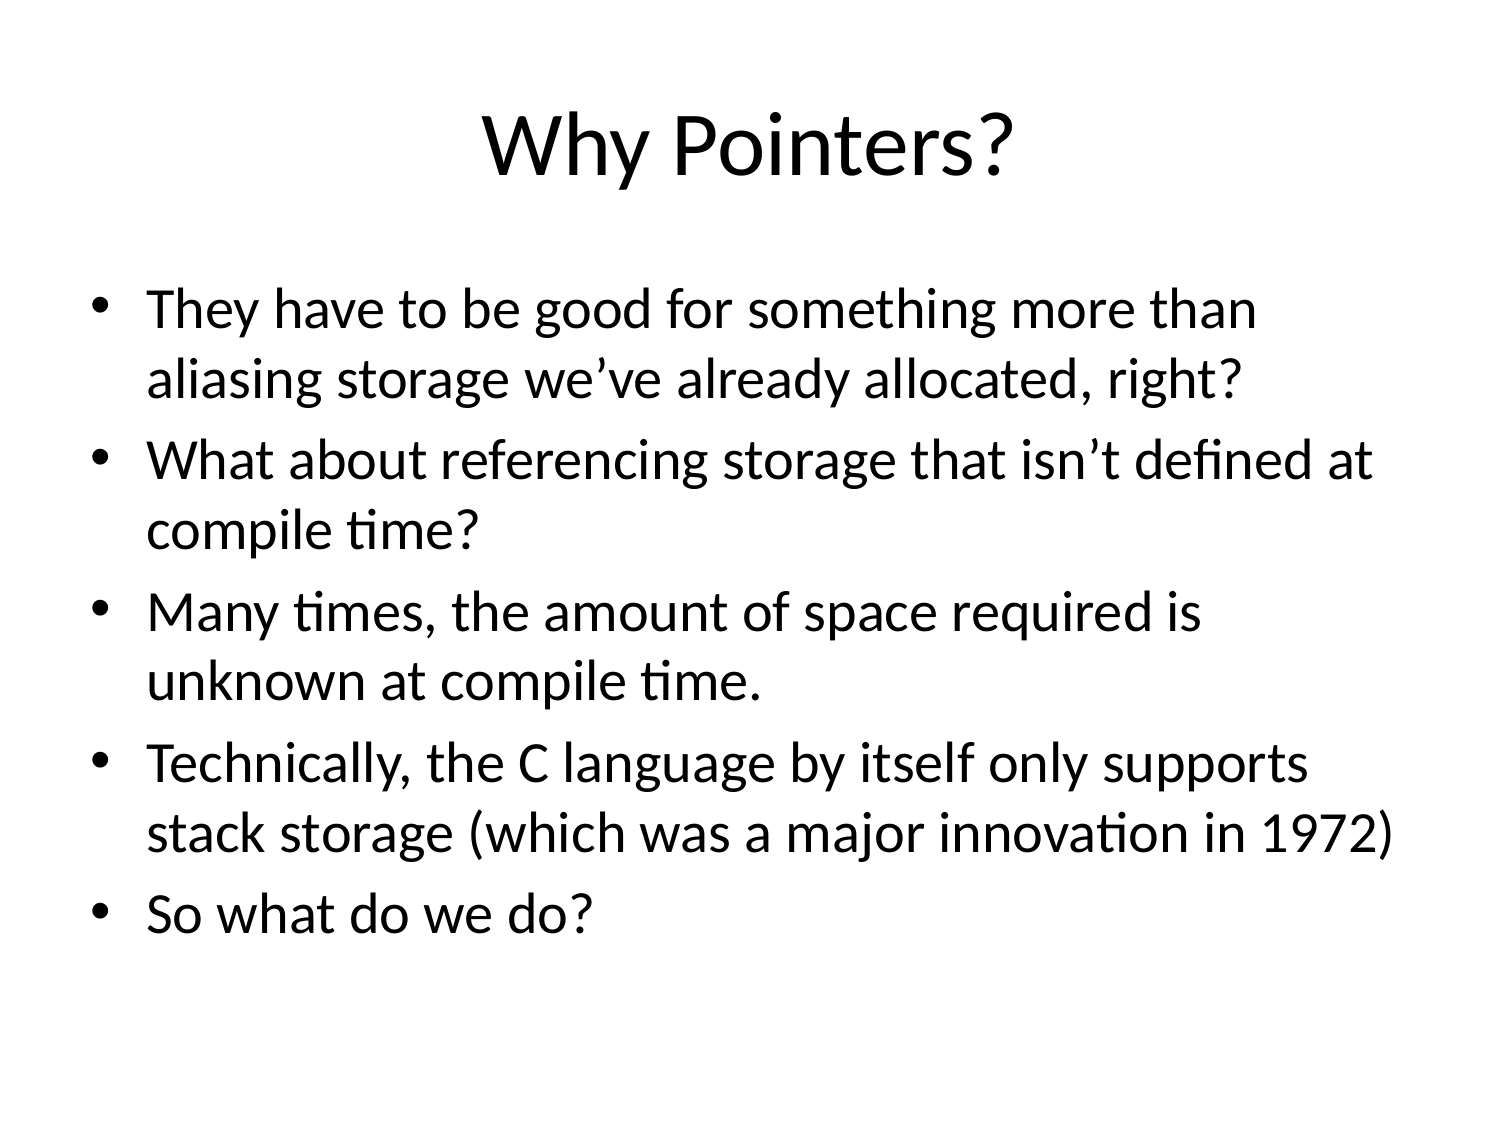

# Why Pointers?
They have to be good for something more than aliasing storage we’ve already allocated, right?
What about referencing storage that isn’t defined at compile time?
Many times, the amount of space required is unknown at compile time.
Technically, the C language by itself only supports stack storage (which was a major innovation in 1972)
So what do we do?